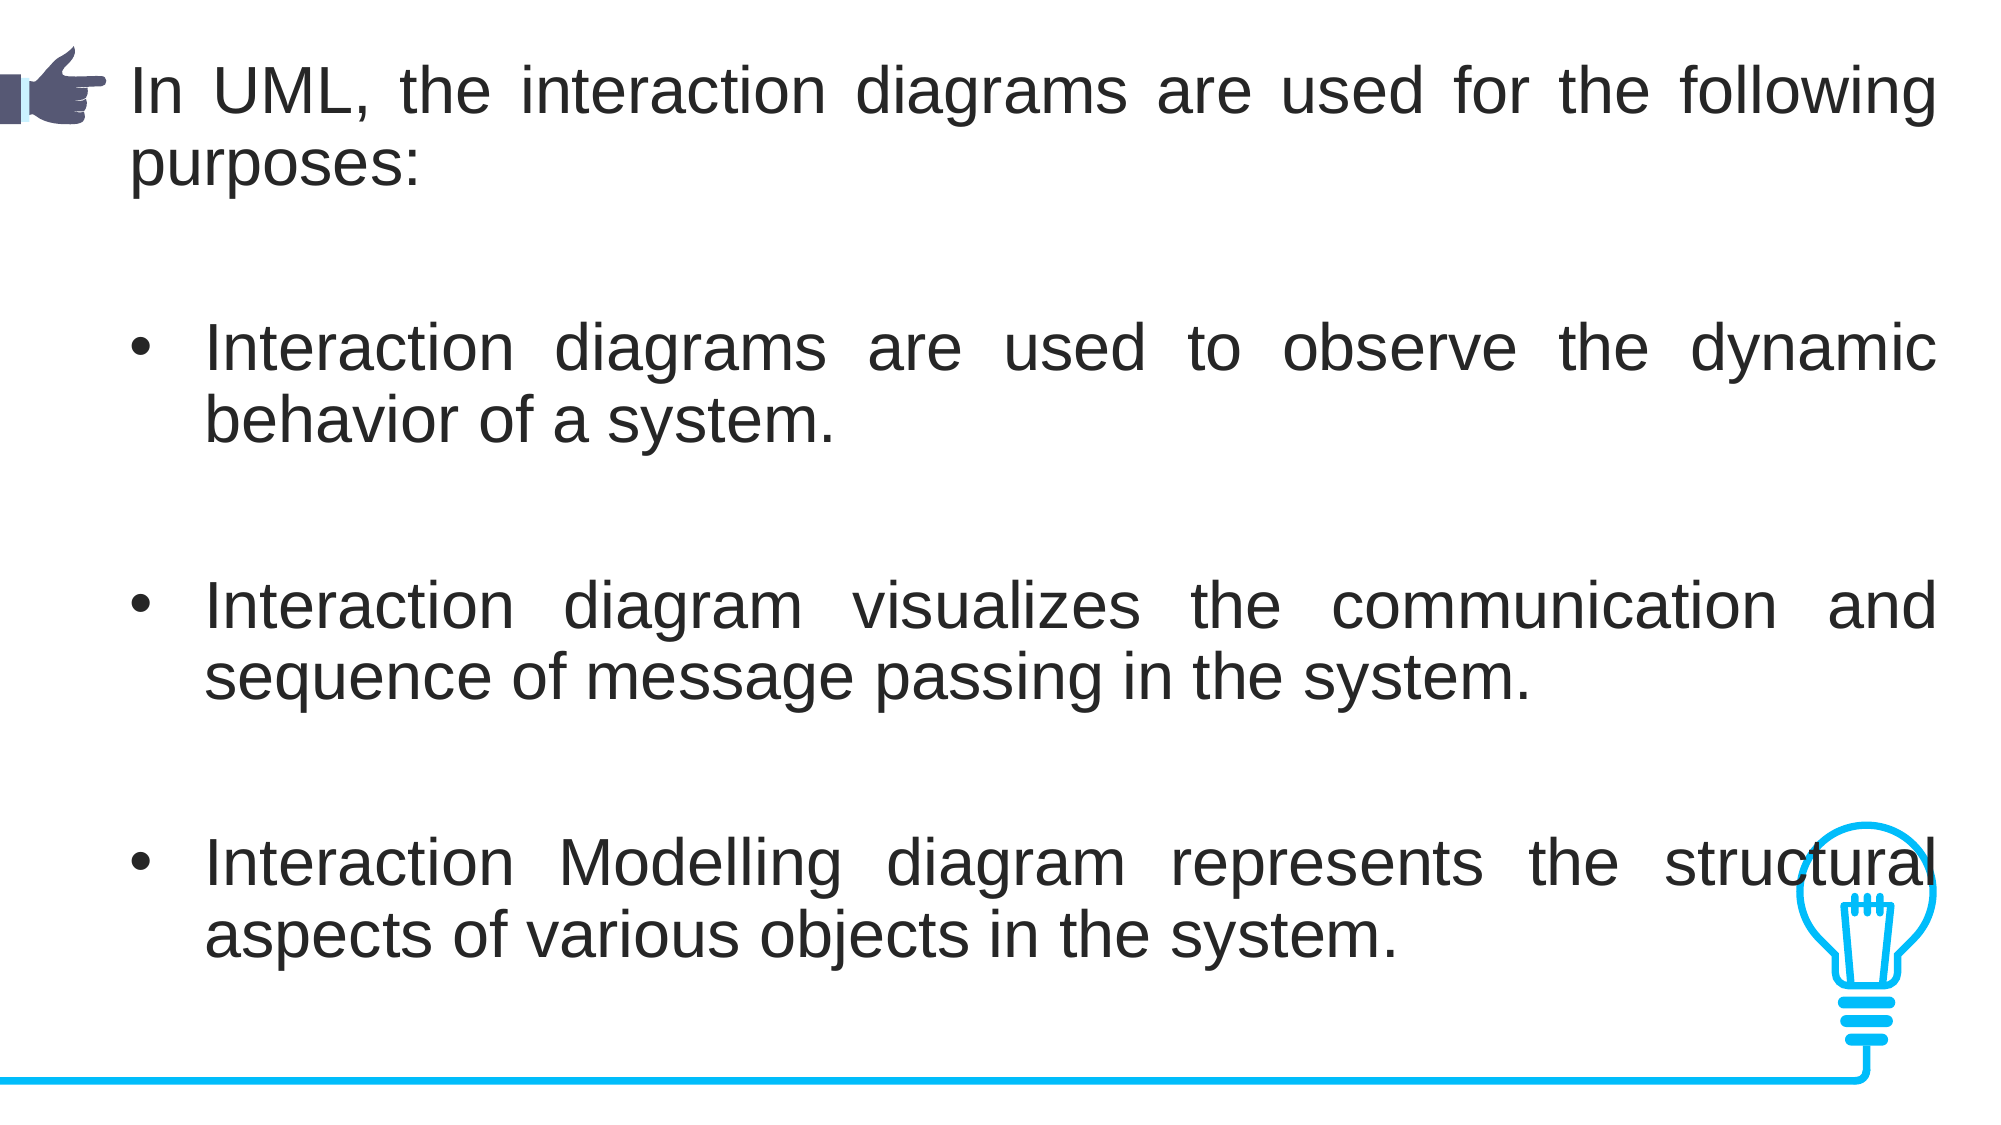

In UML, the interaction diagrams are used for the following purposes:

Interaction diagrams are used to observe the dynamic behavior of a system.

Interaction diagram visualizes the communication and sequence of message passing in the system.

Interaction Modelling diagram represents the structural aspects of various objects in the system.